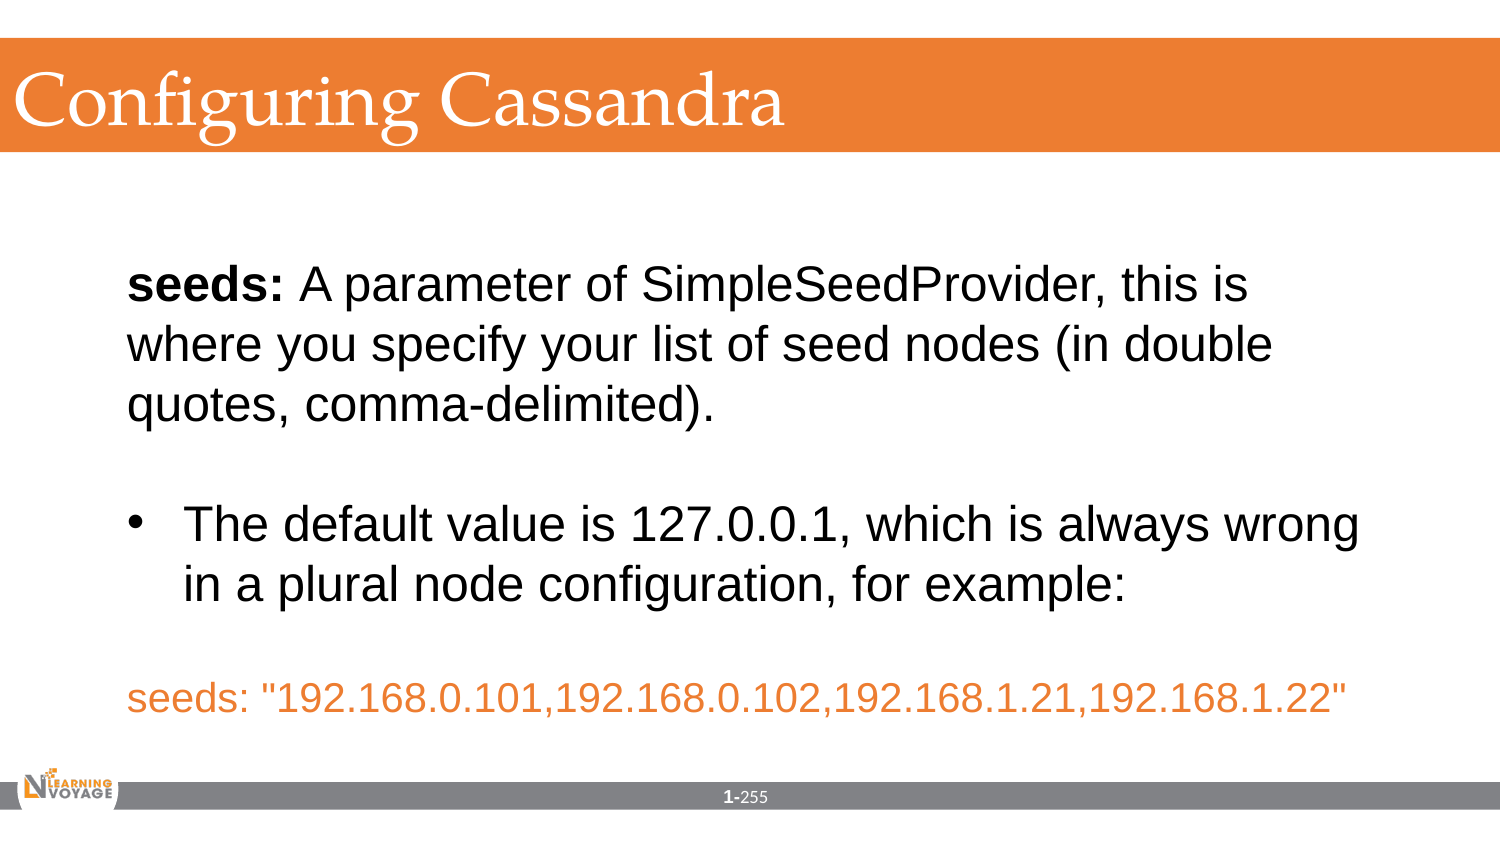

Configuring Cassandra
seeds: A parameter of SimpleSeedProvider, this is where you specify your list of seed nodes (in double quotes, comma-delimited).

The default value is 127.0.0.1, which is always wrong in a plural node configuration, for example:

seeds: "192.168.0.101,192.168.0.102,192.168.1.21,192.168.1.22"
1-255